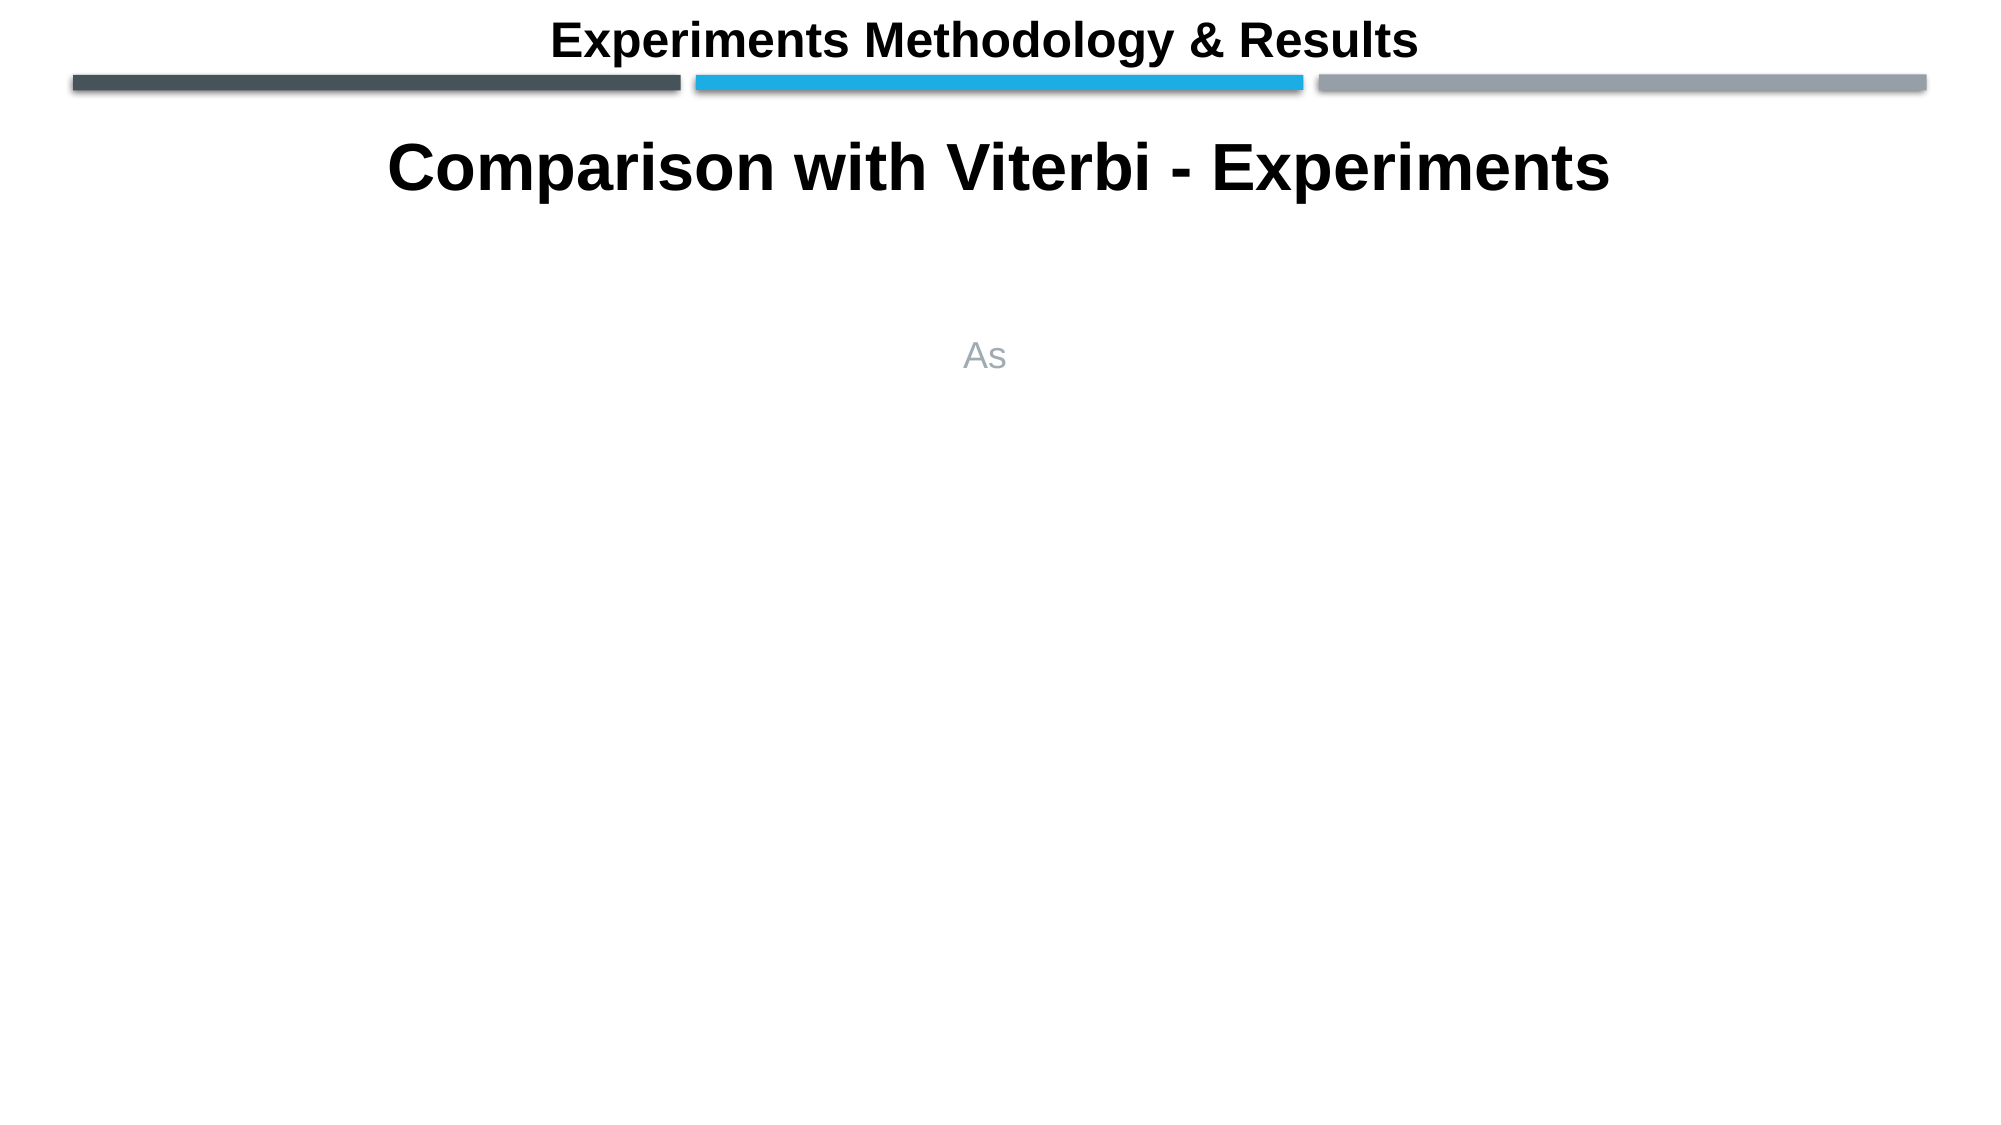

Experiments Methodology & Results
Comparison with Viterbi - Experiments
As